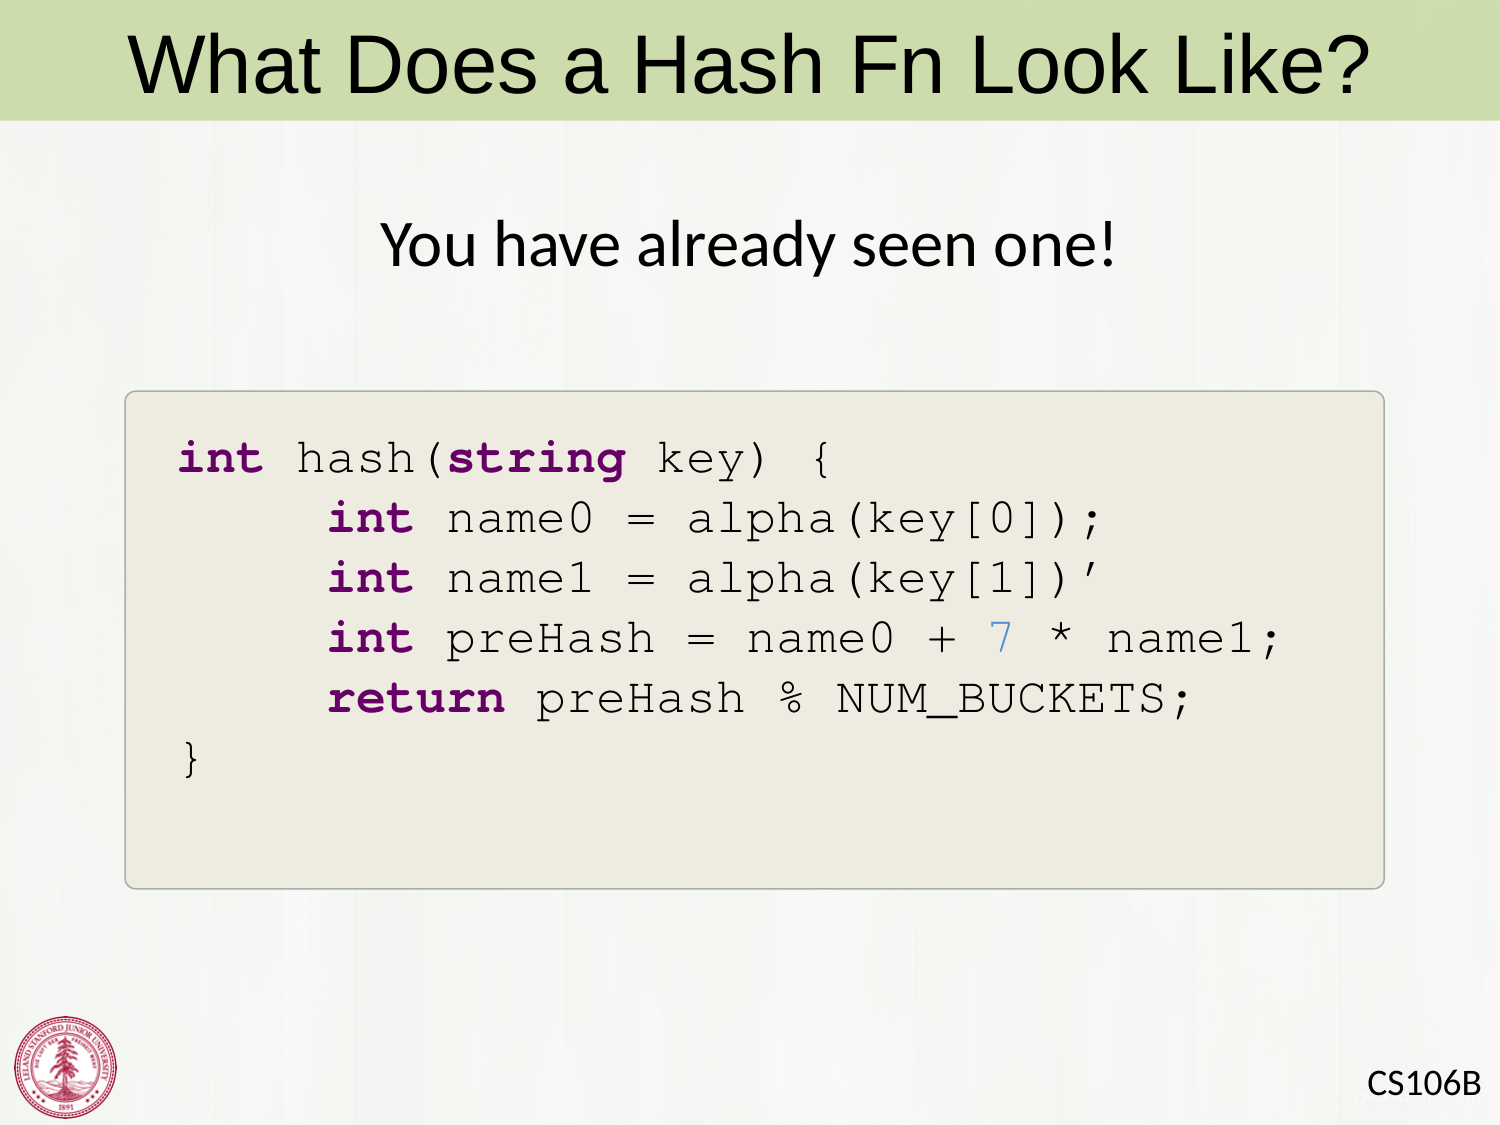

What Does a Hash Fn Look Like?
You have already seen one!

int hash(string key) {
	int name0 = alpha(key[0]);
	int name1 = alpha(key[1])’
	int preHash = name0 + 7 * name1;
	return preHash % NUM_BUCKETS;
}